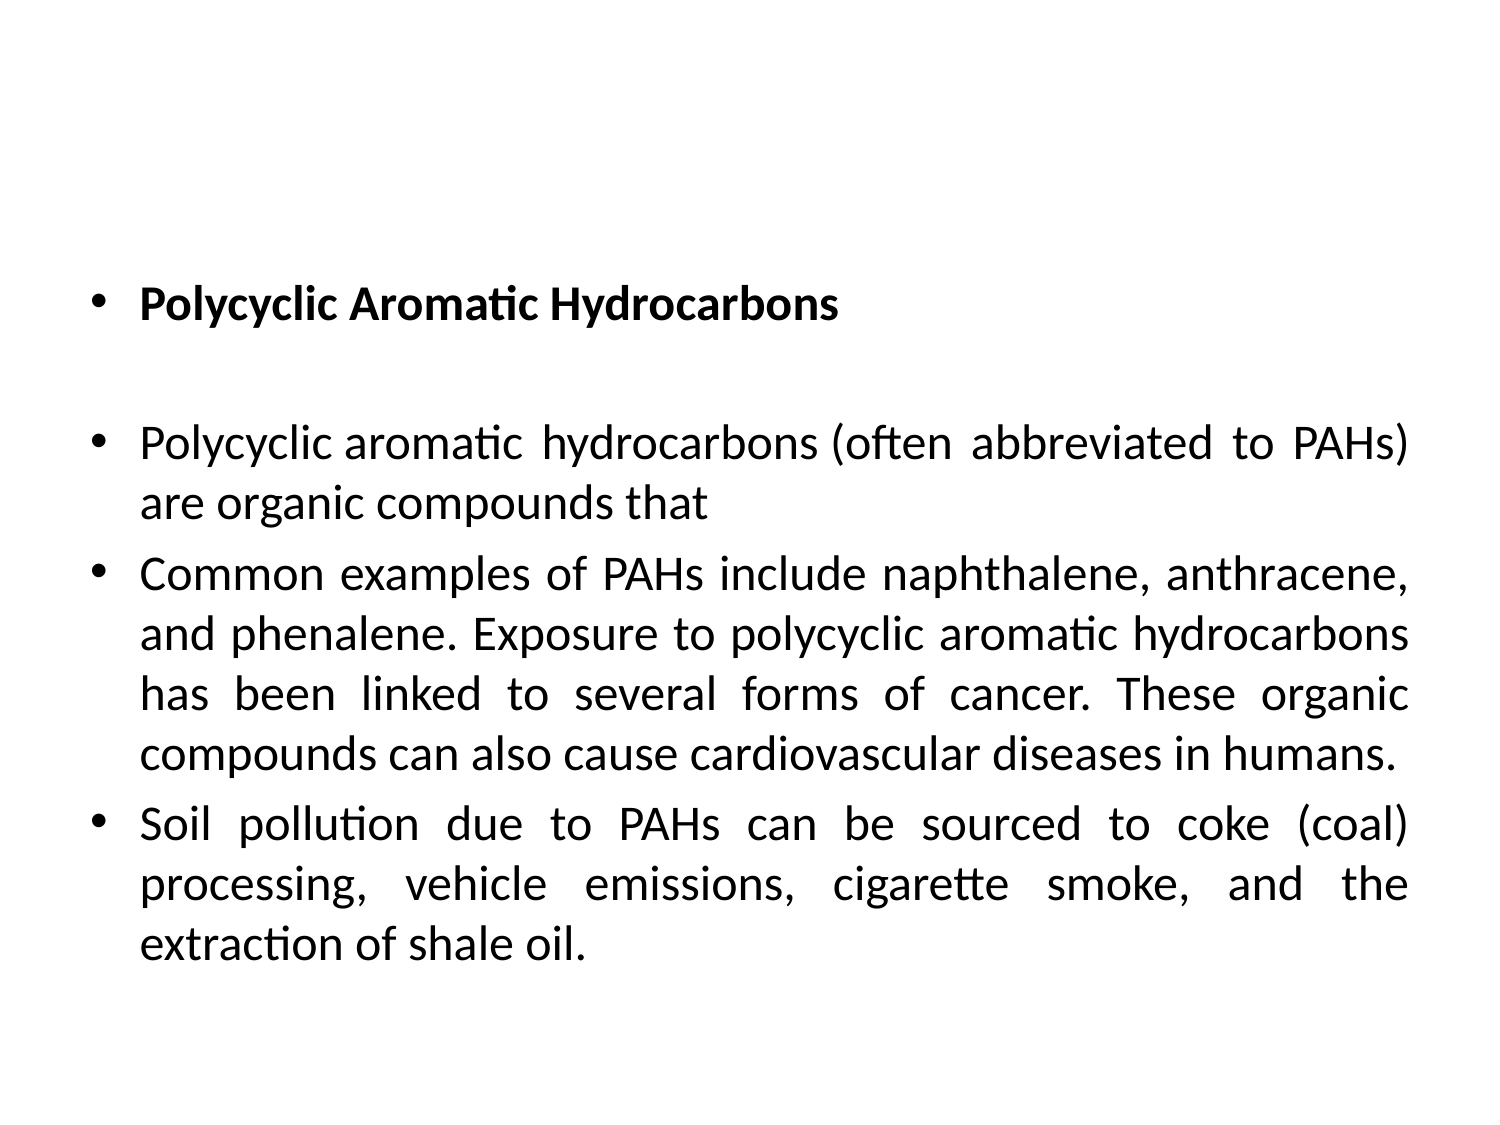

#
Polycyclic Aromatic Hydrocarbons

Polycyclic aromatic hydrocarbons (often abbreviated to PAHs) are organic compounds that
Common examples of PAHs include naphthalene, anthracene, and phenalene. Exposure to polycyclic aromatic hydrocarbons has been linked to several forms of cancer. These organic compounds can also cause cardiovascular diseases in humans.
Soil pollution due to PAHs can be sourced to coke (coal) processing, vehicle emissions, cigarette smoke, and the extraction of shale oil.